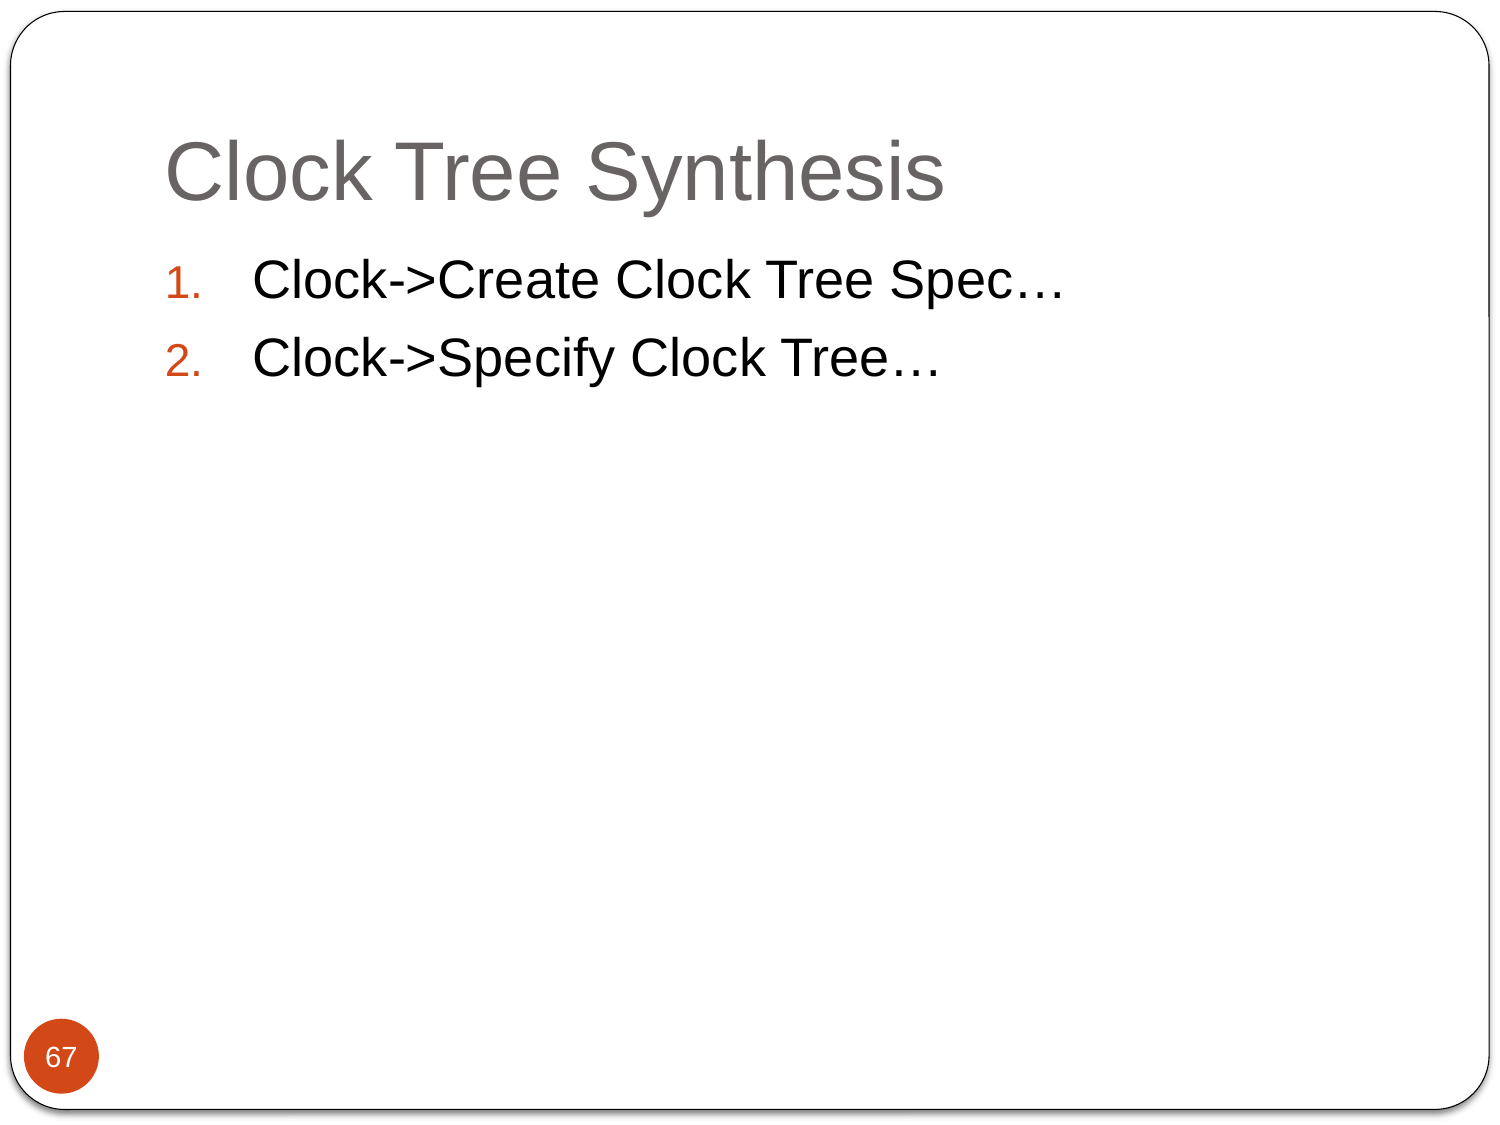

# Clock Tree Synthesis
Clock->Create Clock Tree Spec…
Clock->Specify Clock Tree…

67